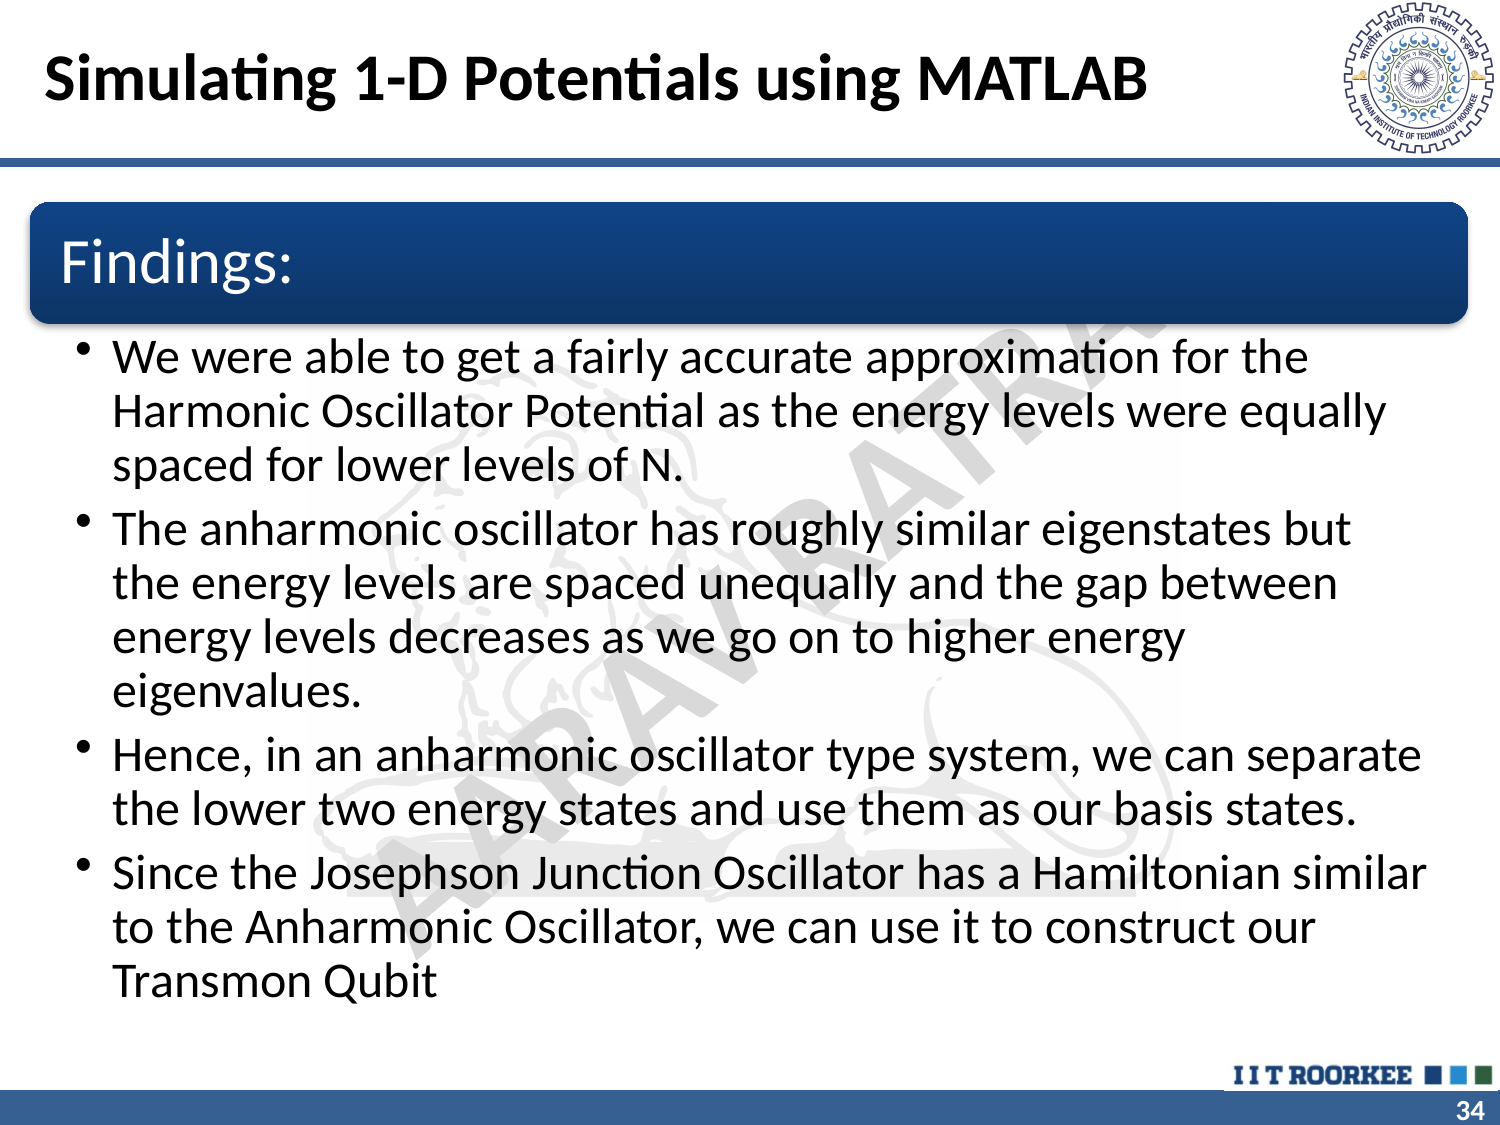

# Simulating 1-D Potentials using MATLAB
Findings:
We were able to get a fairly accurate approximation for the Harmonic Oscillator Potential as the energy levels were equally spaced for lower levels of N.
The anharmonic oscillator has roughly similar eigenstates but the energy levels are spaced unequally and the gap between energy levels decreases as we go on to higher energy eigenvalues.
Hence, in an anharmonic oscillator type system, we can separate the lower two energy states and use them as our basis states.
Since the Josephson Junction Oscillator has a Hamiltonian similar to the Anharmonic Oscillator, we can use it to construct our Transmon Qubit